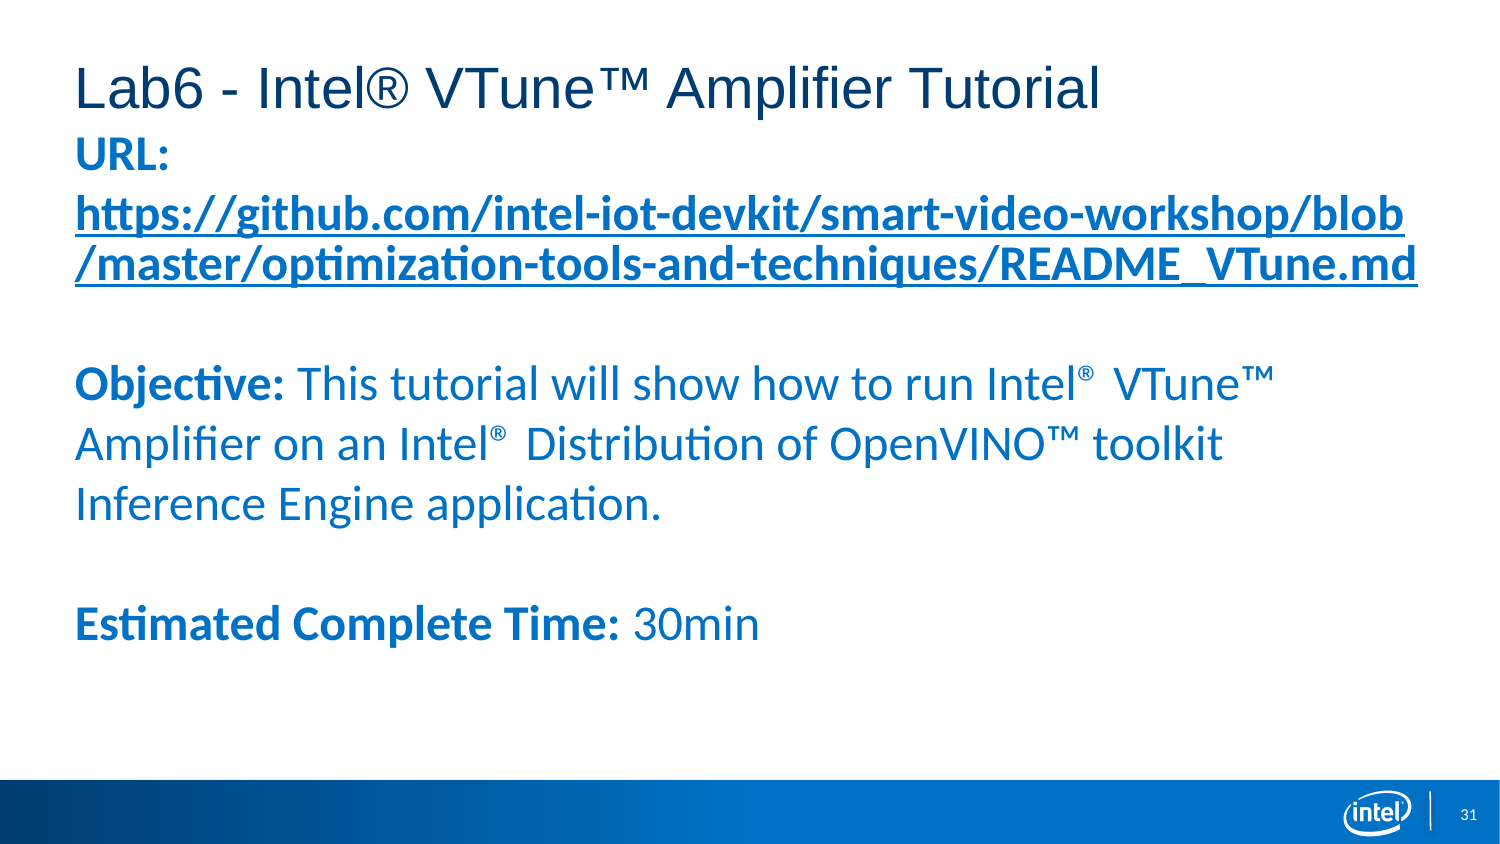

# Lab6 - Intel® VTune™ Amplifier Tutorial
URL: https://github.com/intel-iot-devkit/smart-video-workshop/blob/master/optimization-tools-and-techniques/README_VTune.md

Objective: This tutorial will show how to run Intel® VTune™ Amplifier on an Intel® Distribution of OpenVINO™ toolkit Inference Engine application.

Estimated Complete Time: 30min

31